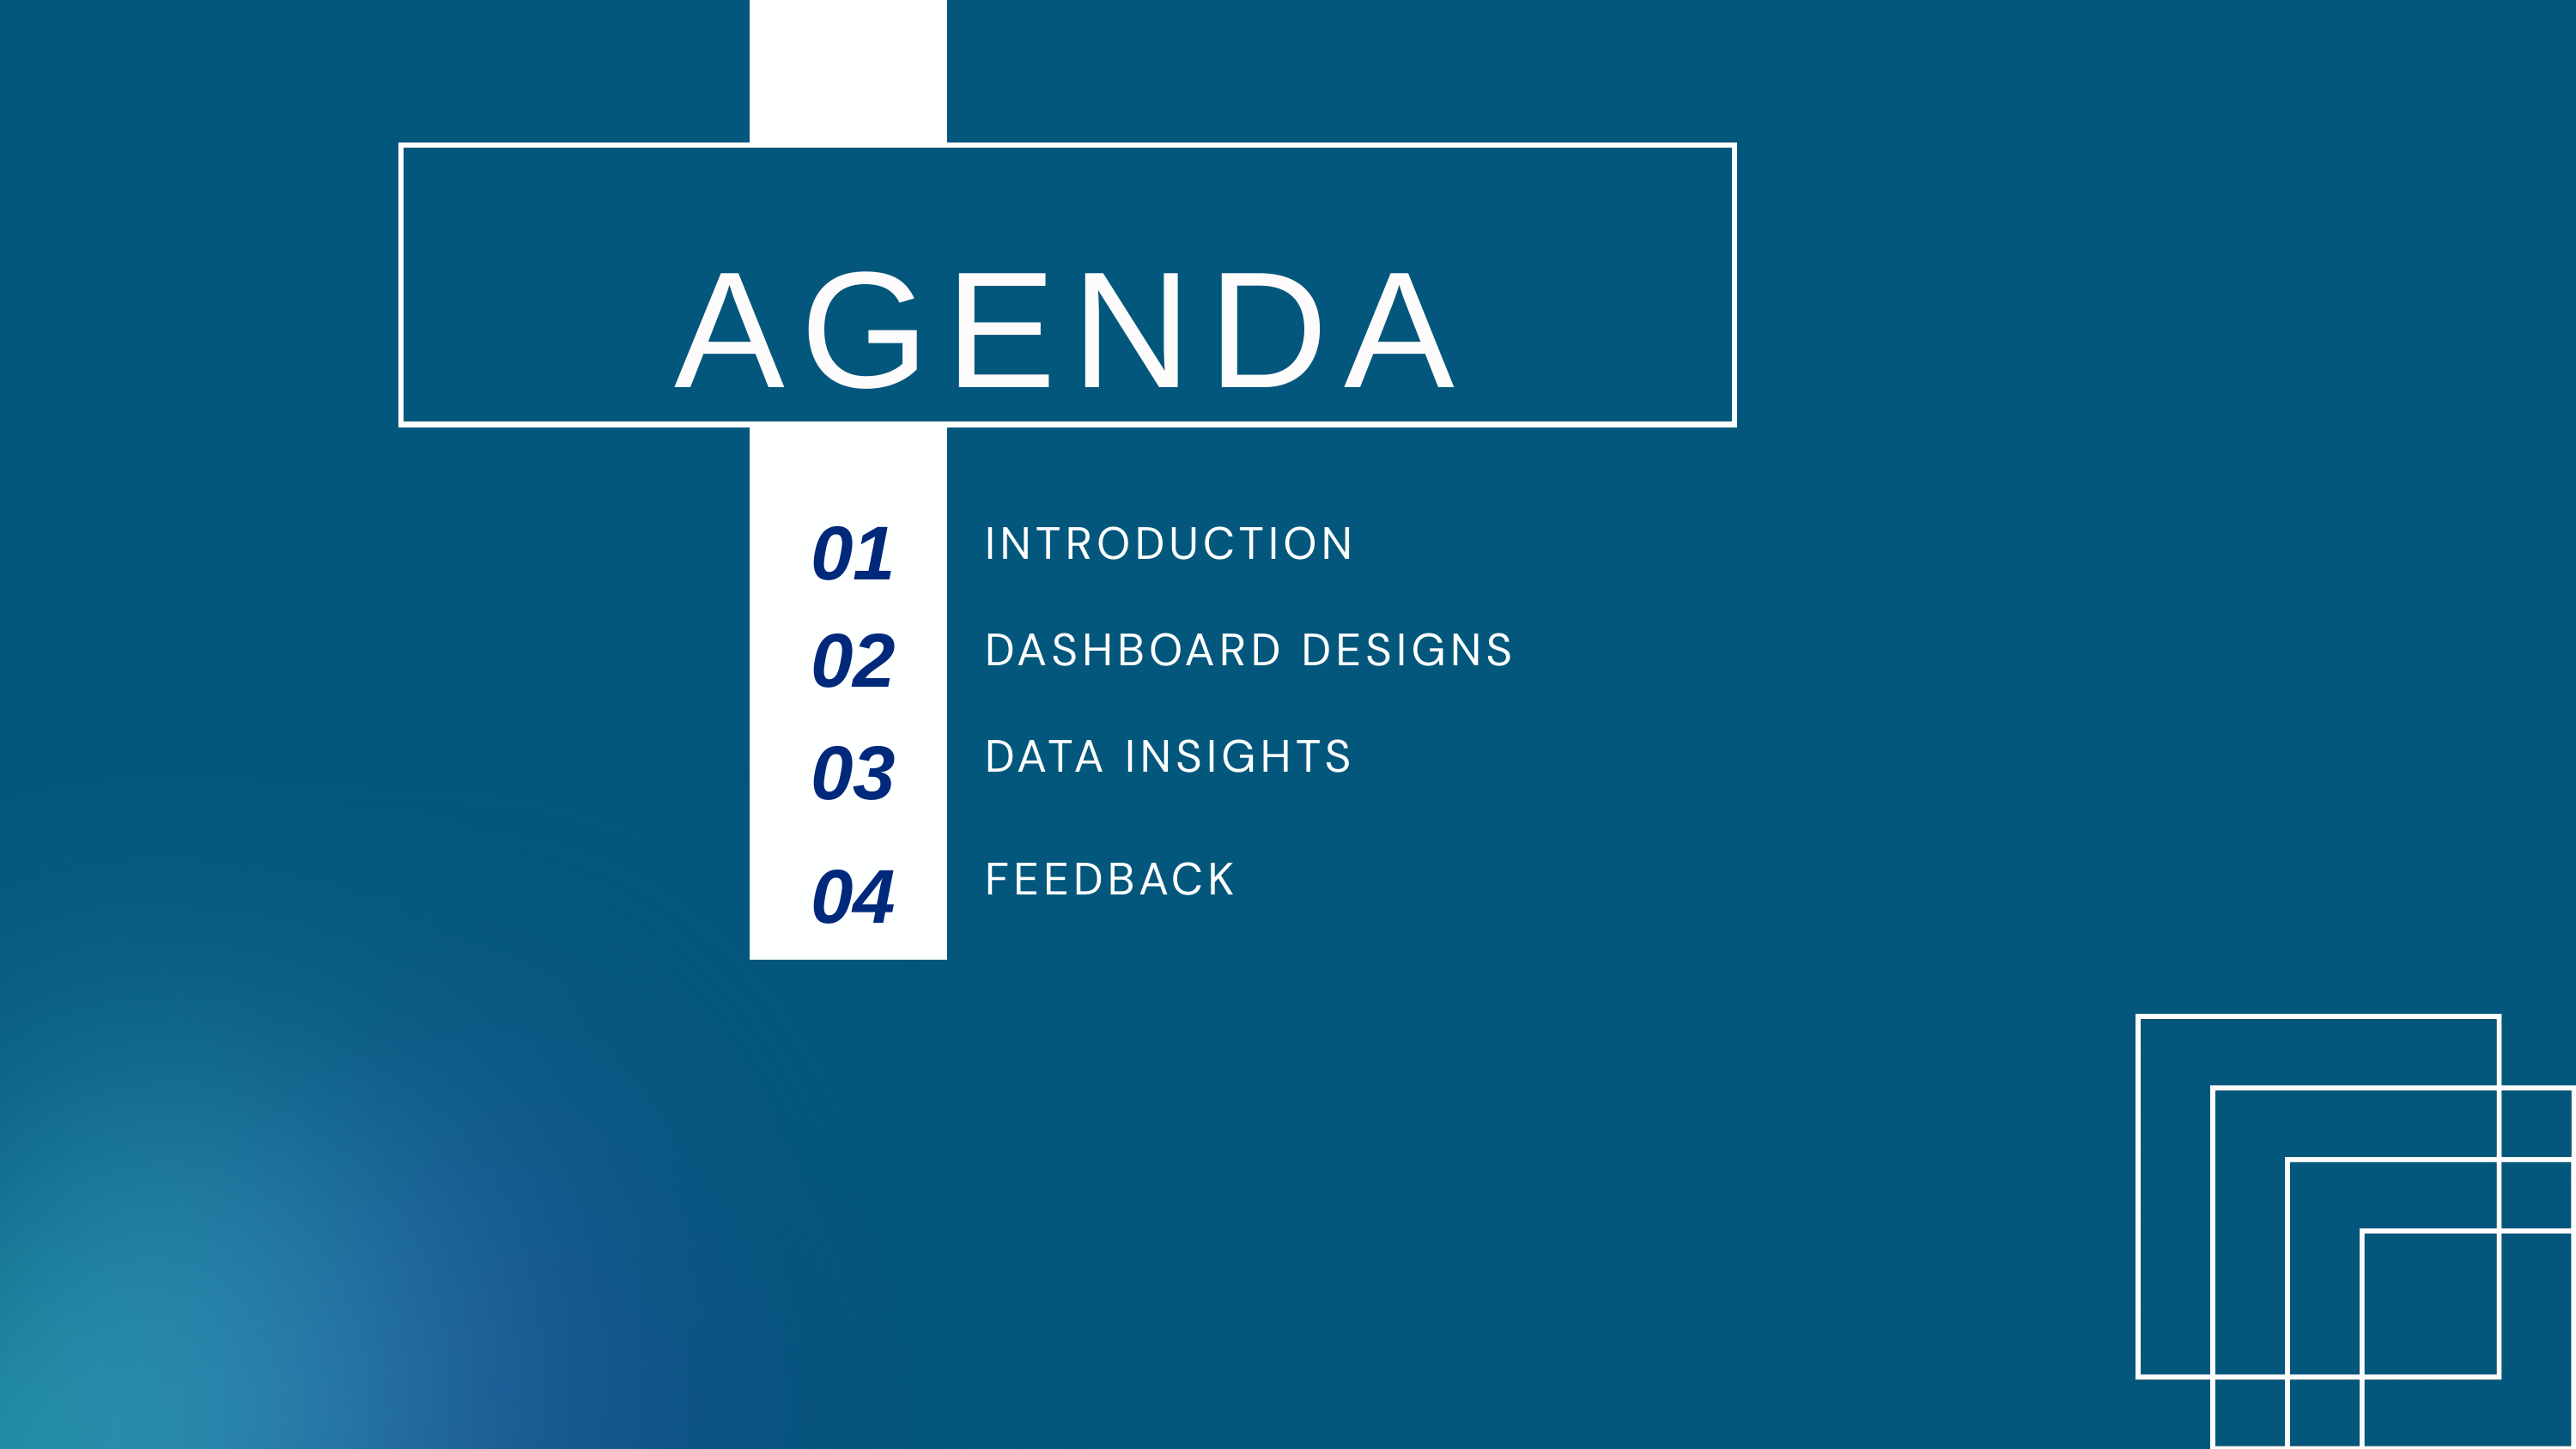

AGENDA
01
INTRODUCTION
02
DASHBOARD DESIGNS

DATA INSIGHTS
03
FEEDBACK
04